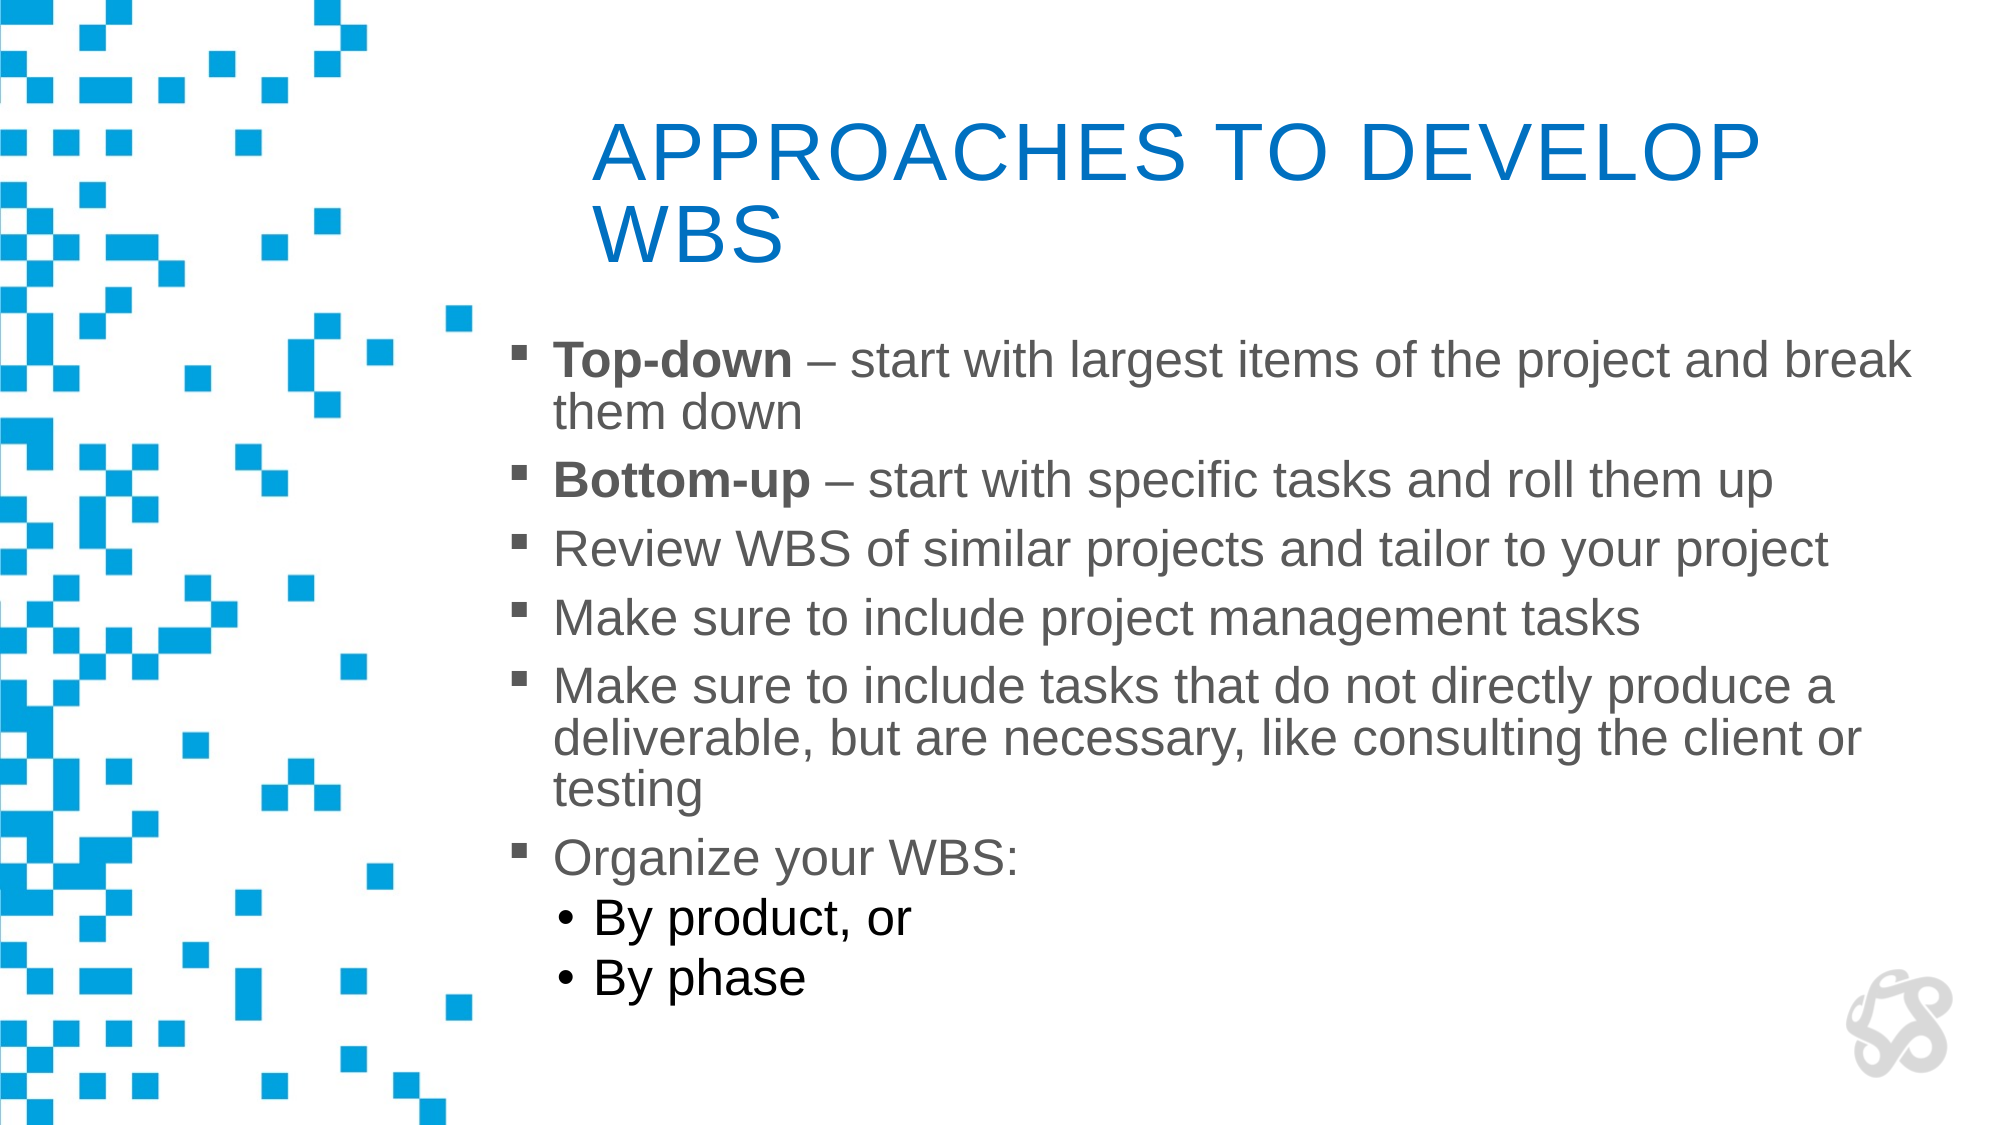

# Approaches to Develop WBS
Top-down – start with largest items of the project and break them down
Bottom-up – start with specific tasks and roll them up
Review WBS of similar projects and tailor to your project
Make sure to include project management tasks
Make sure to include tasks that do not directly produce a  deliverable, but are necessary, like consulting the client or testing
Organize your WBS:
By product, or
By phase